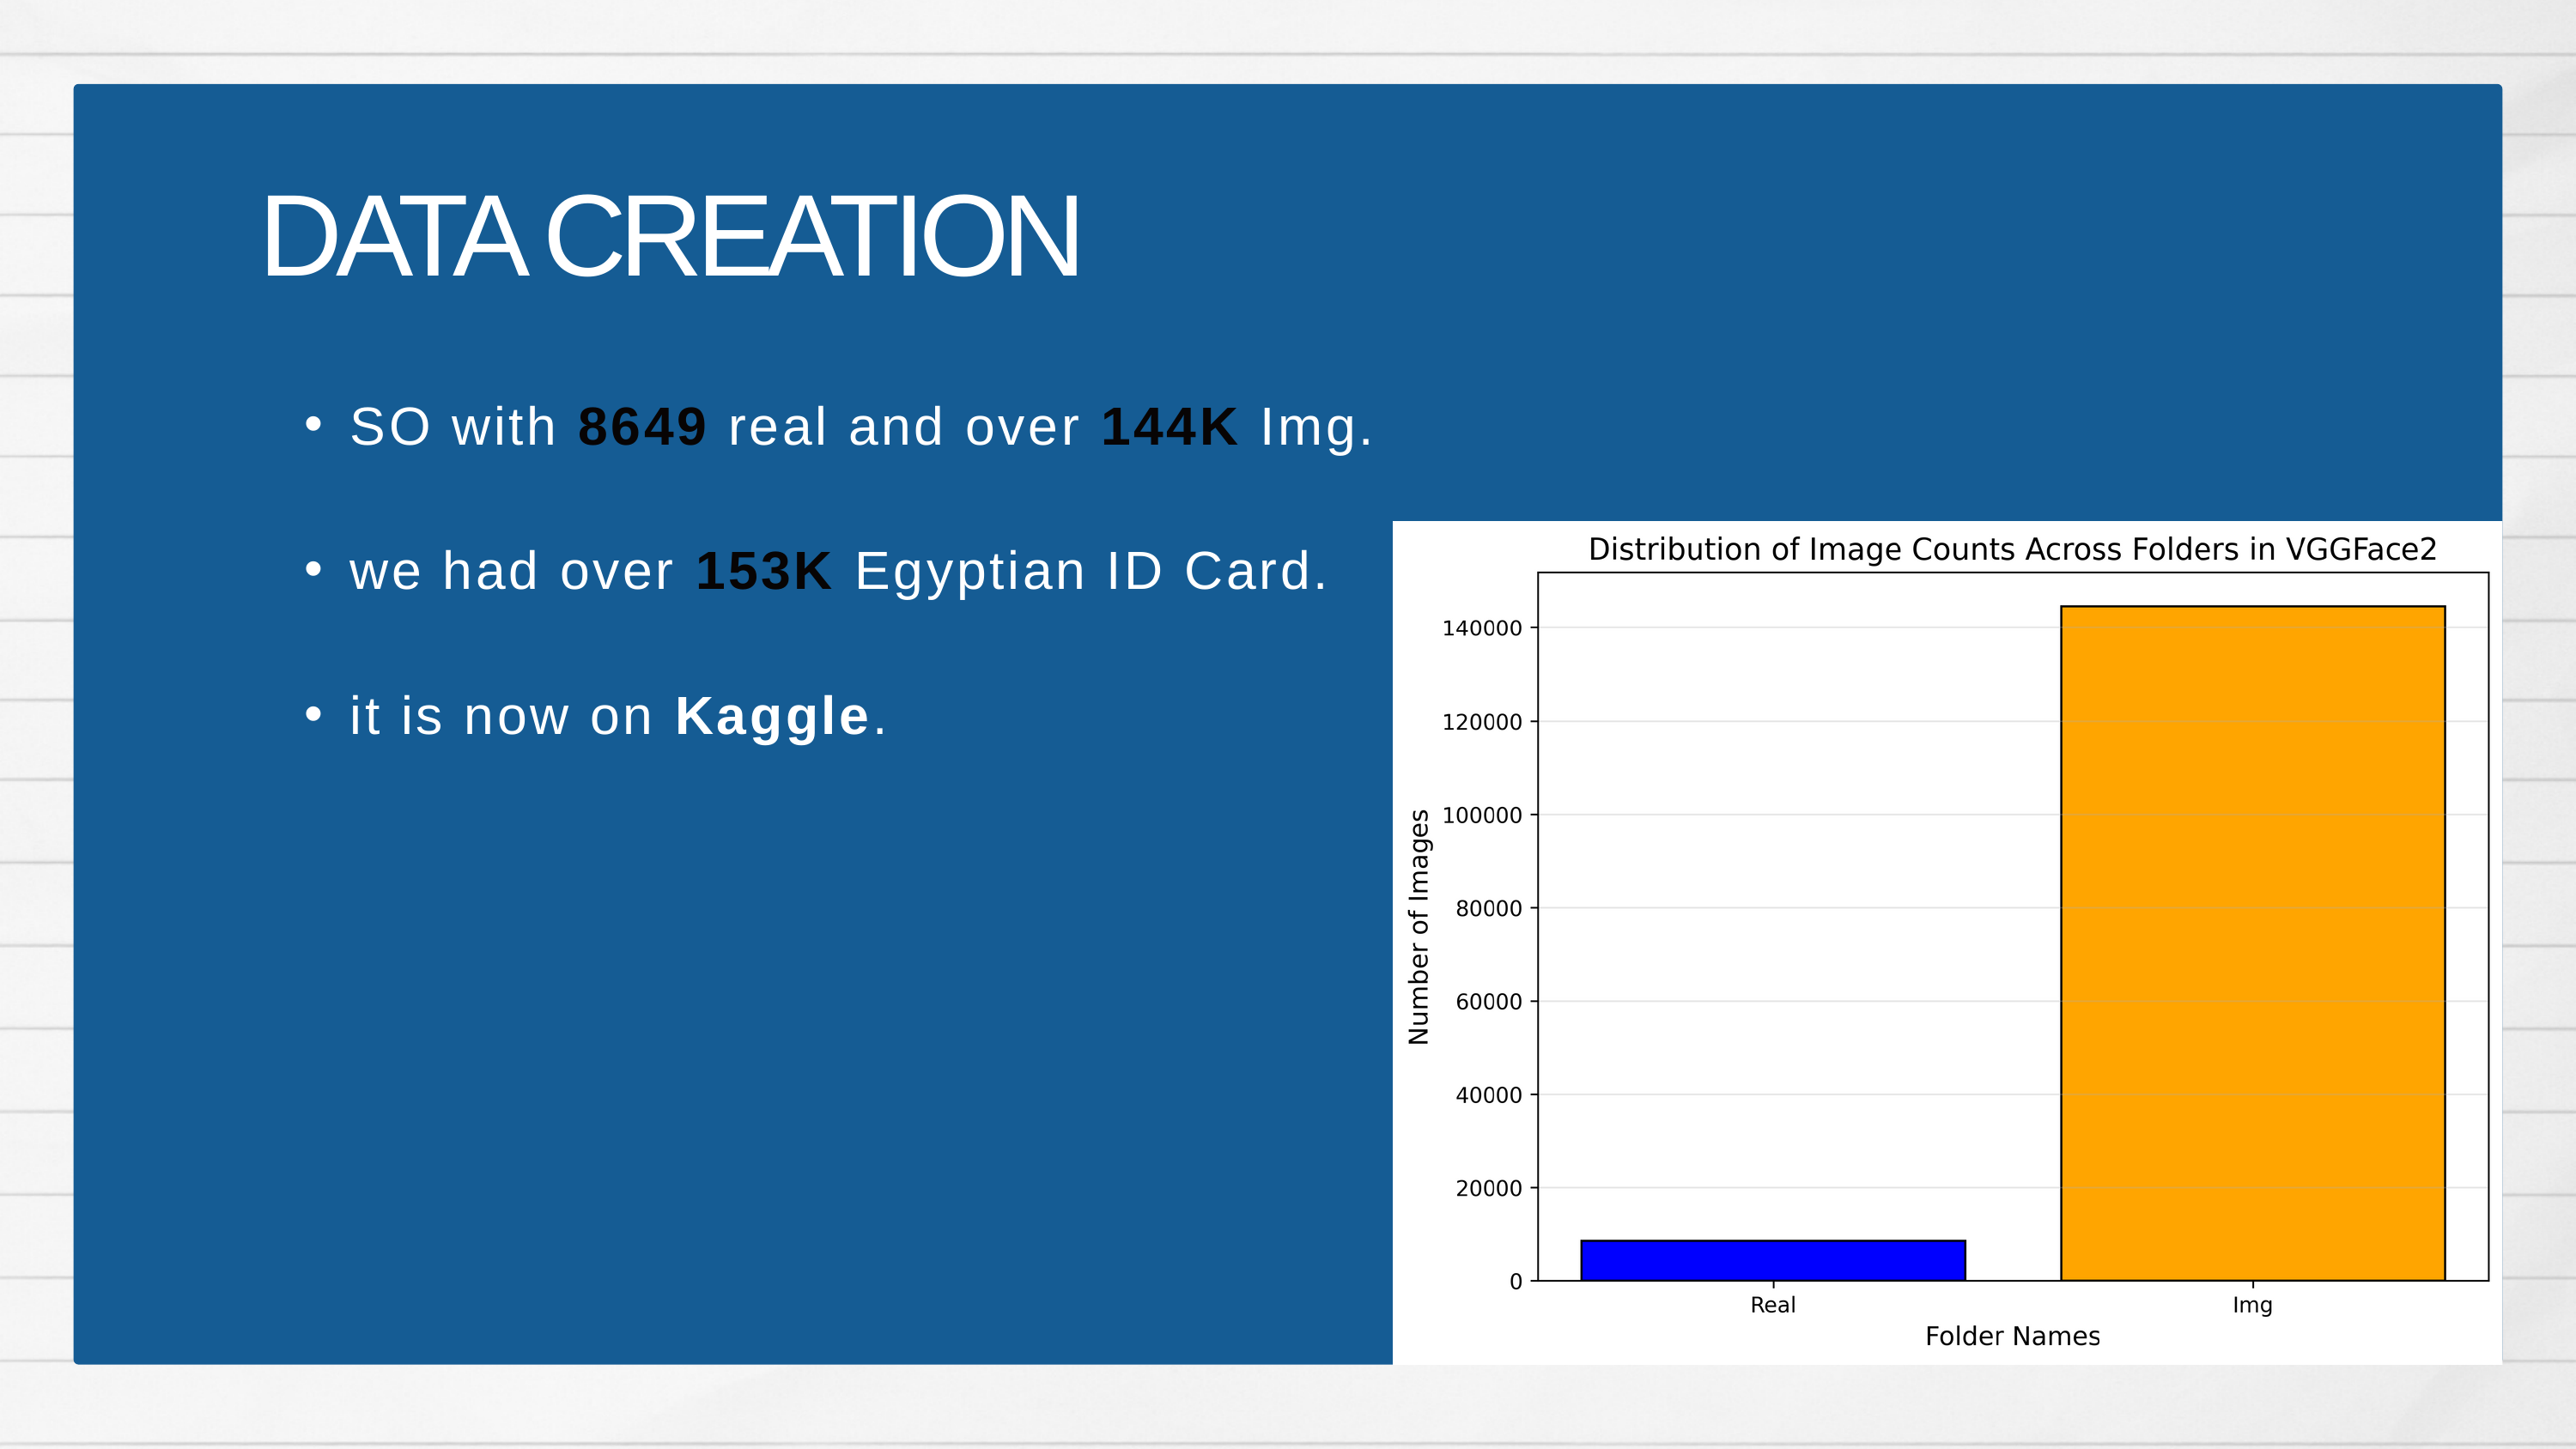

DATA CREATION
SO with 8649 real and over 144K Img.

we had over 153K Egyptian ID Card.

it is now on Kaggle.